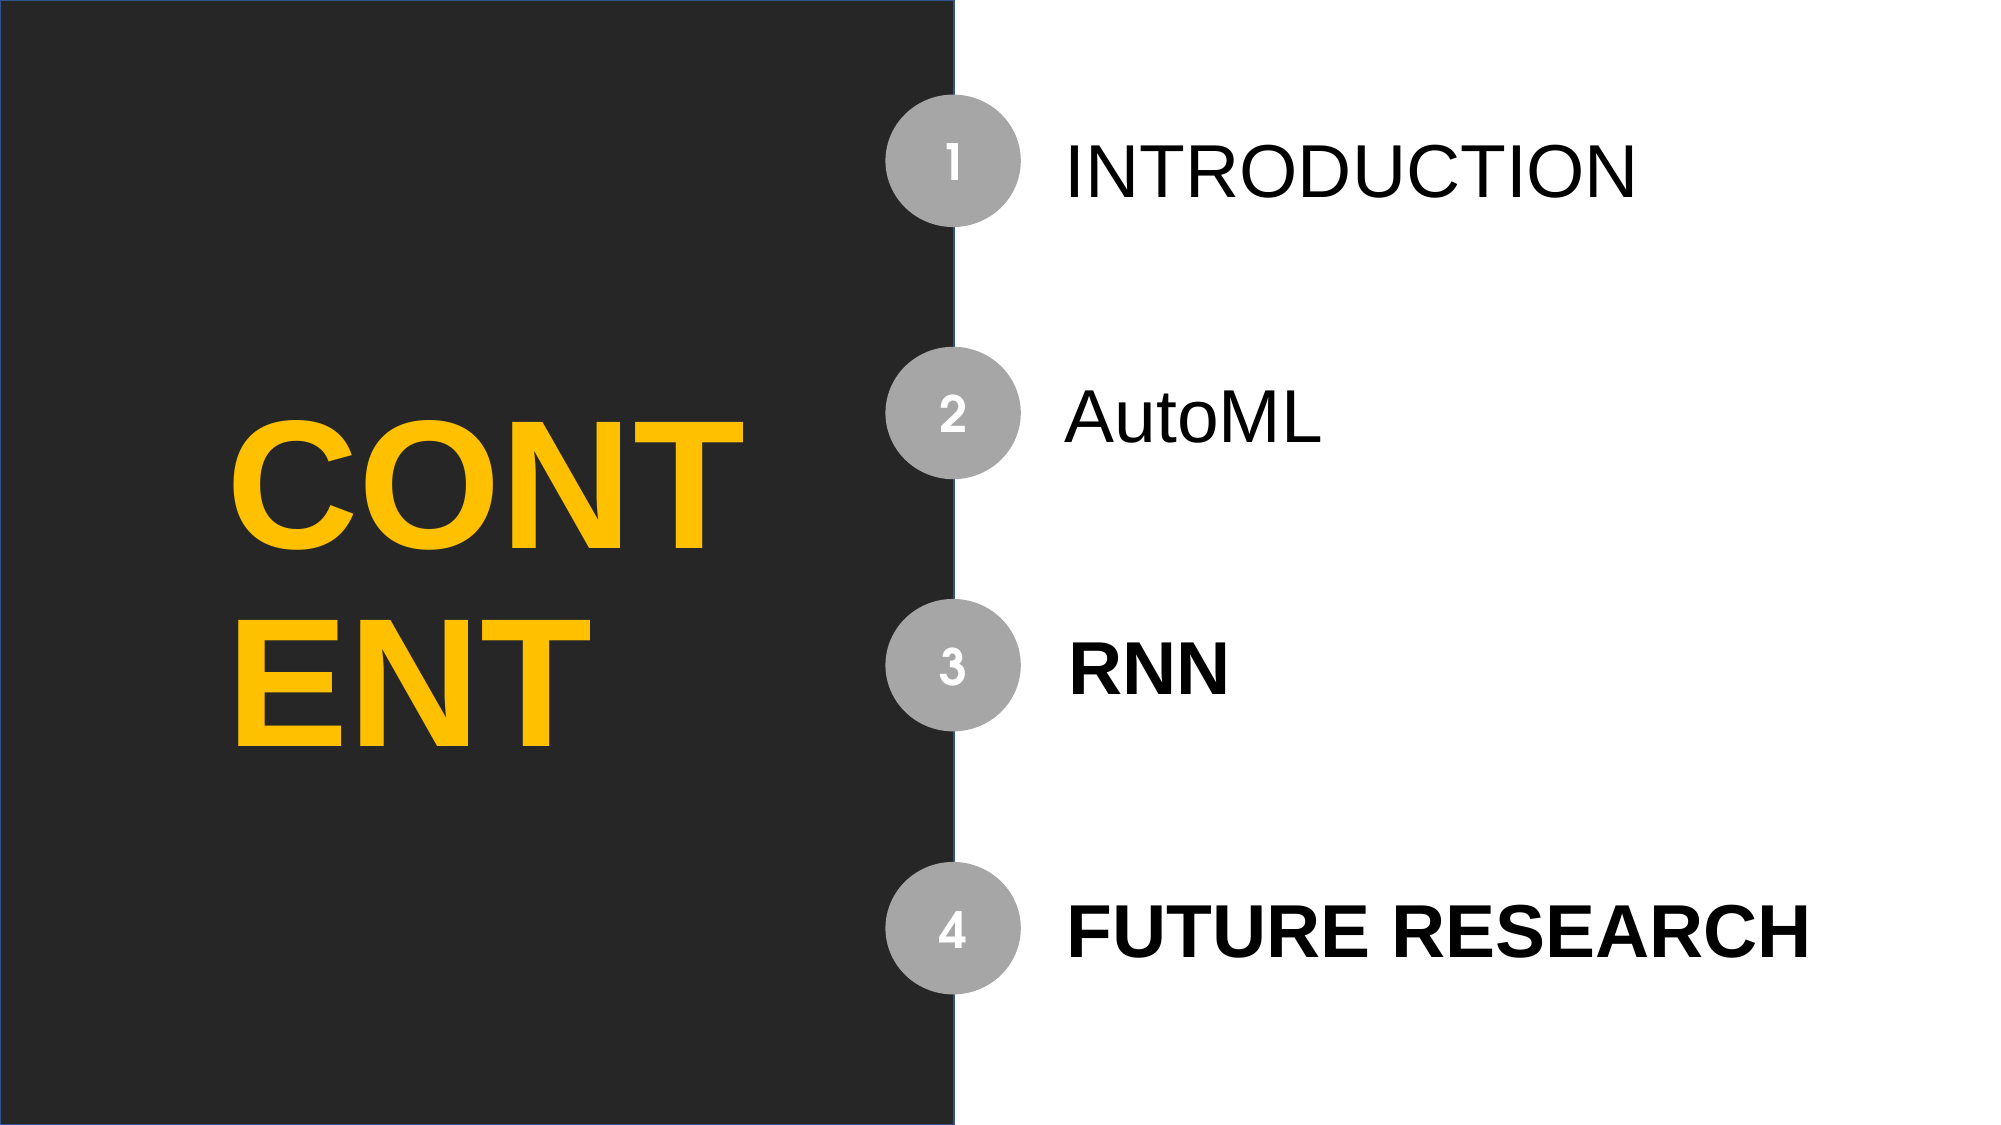

1
INTRODUCTION
2
AutoML
# CONTENT
3
RNN
4
FUTURE RESEARCH